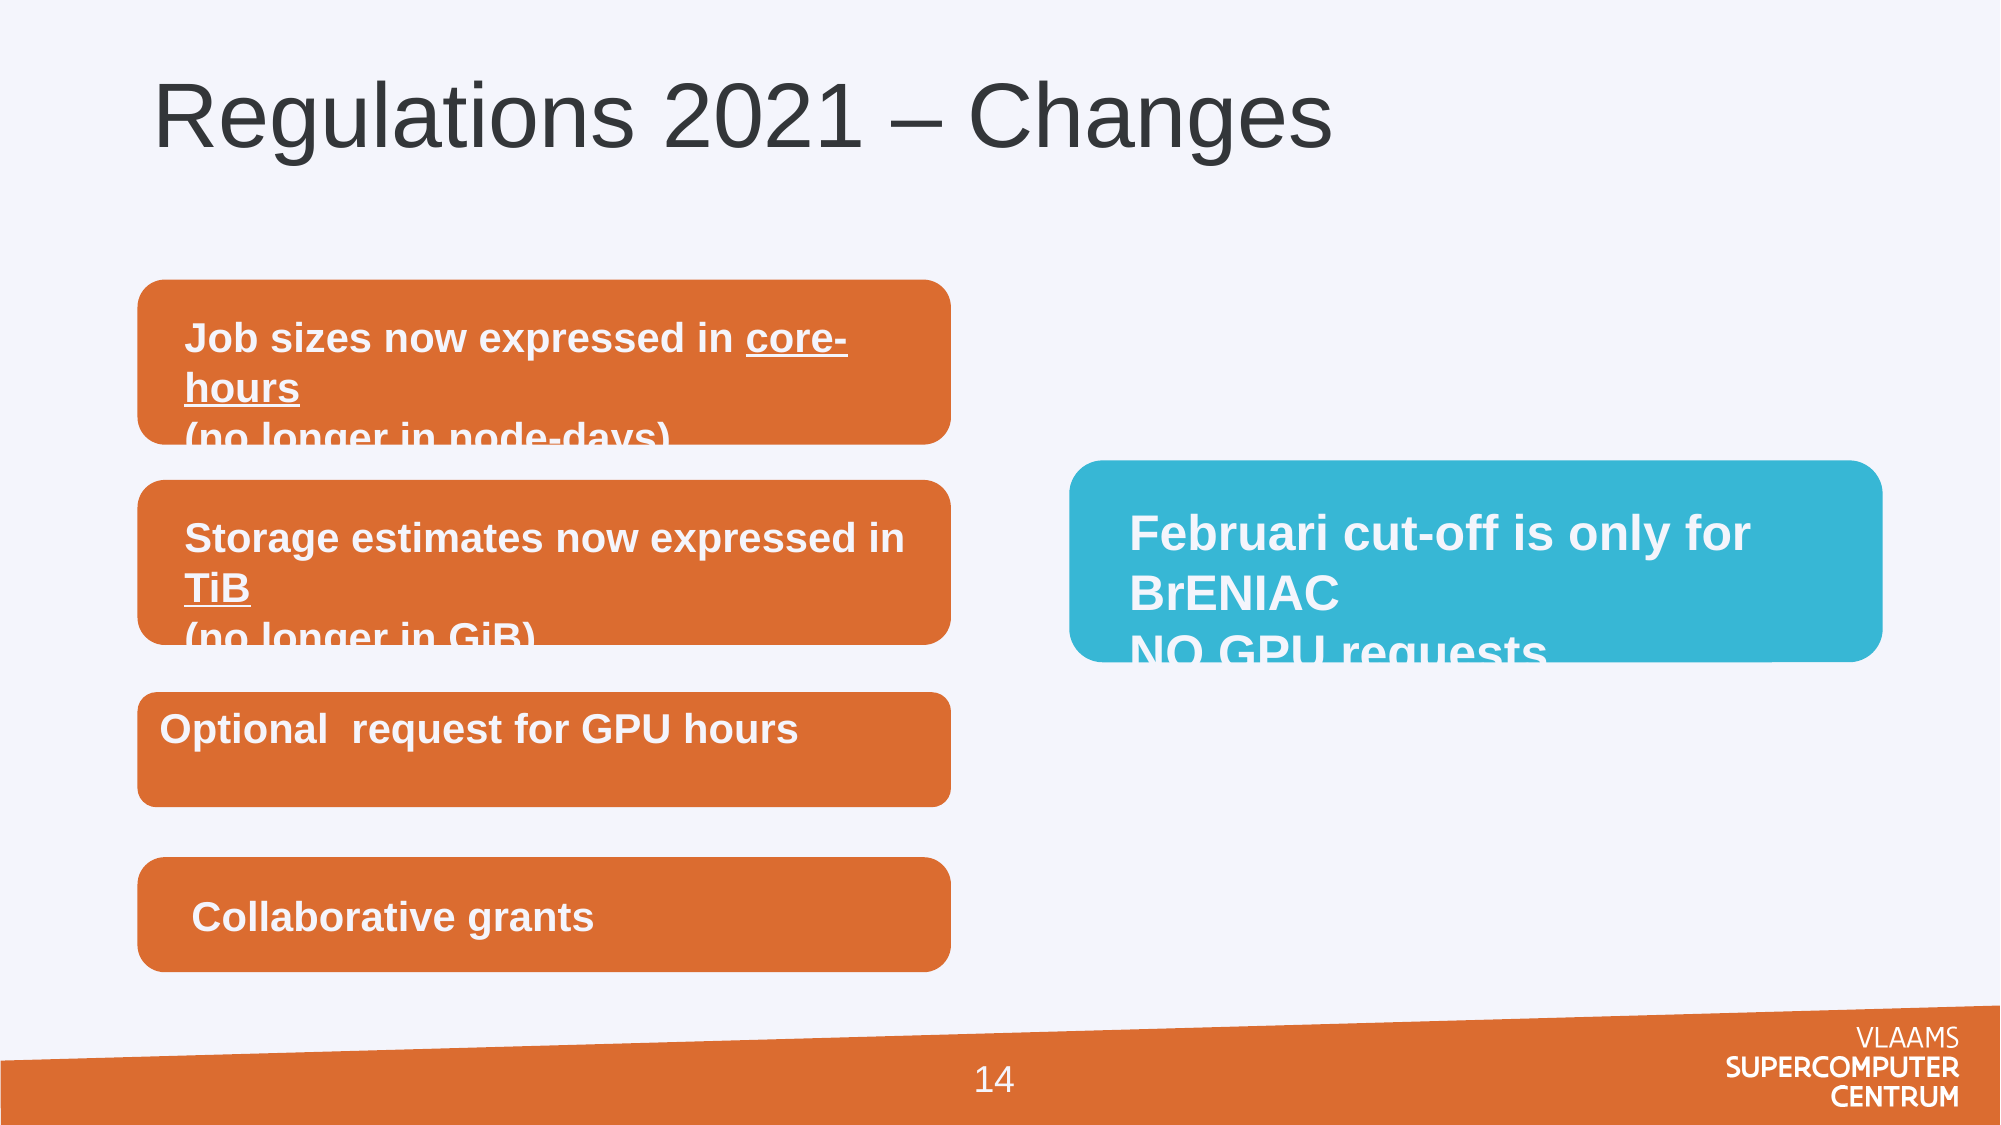

# Regulations 2021 – Changes

Job sizes now expressed in core-hours
(no longer in node-days)

Februari cut-off is only for BrENIAC
NO GPU requests
Federal Funded Research Institutes

Storage estimates now expressed in TiB
(no longer in GiB)

Optional  request for GPU hours

Collaborative grants
14